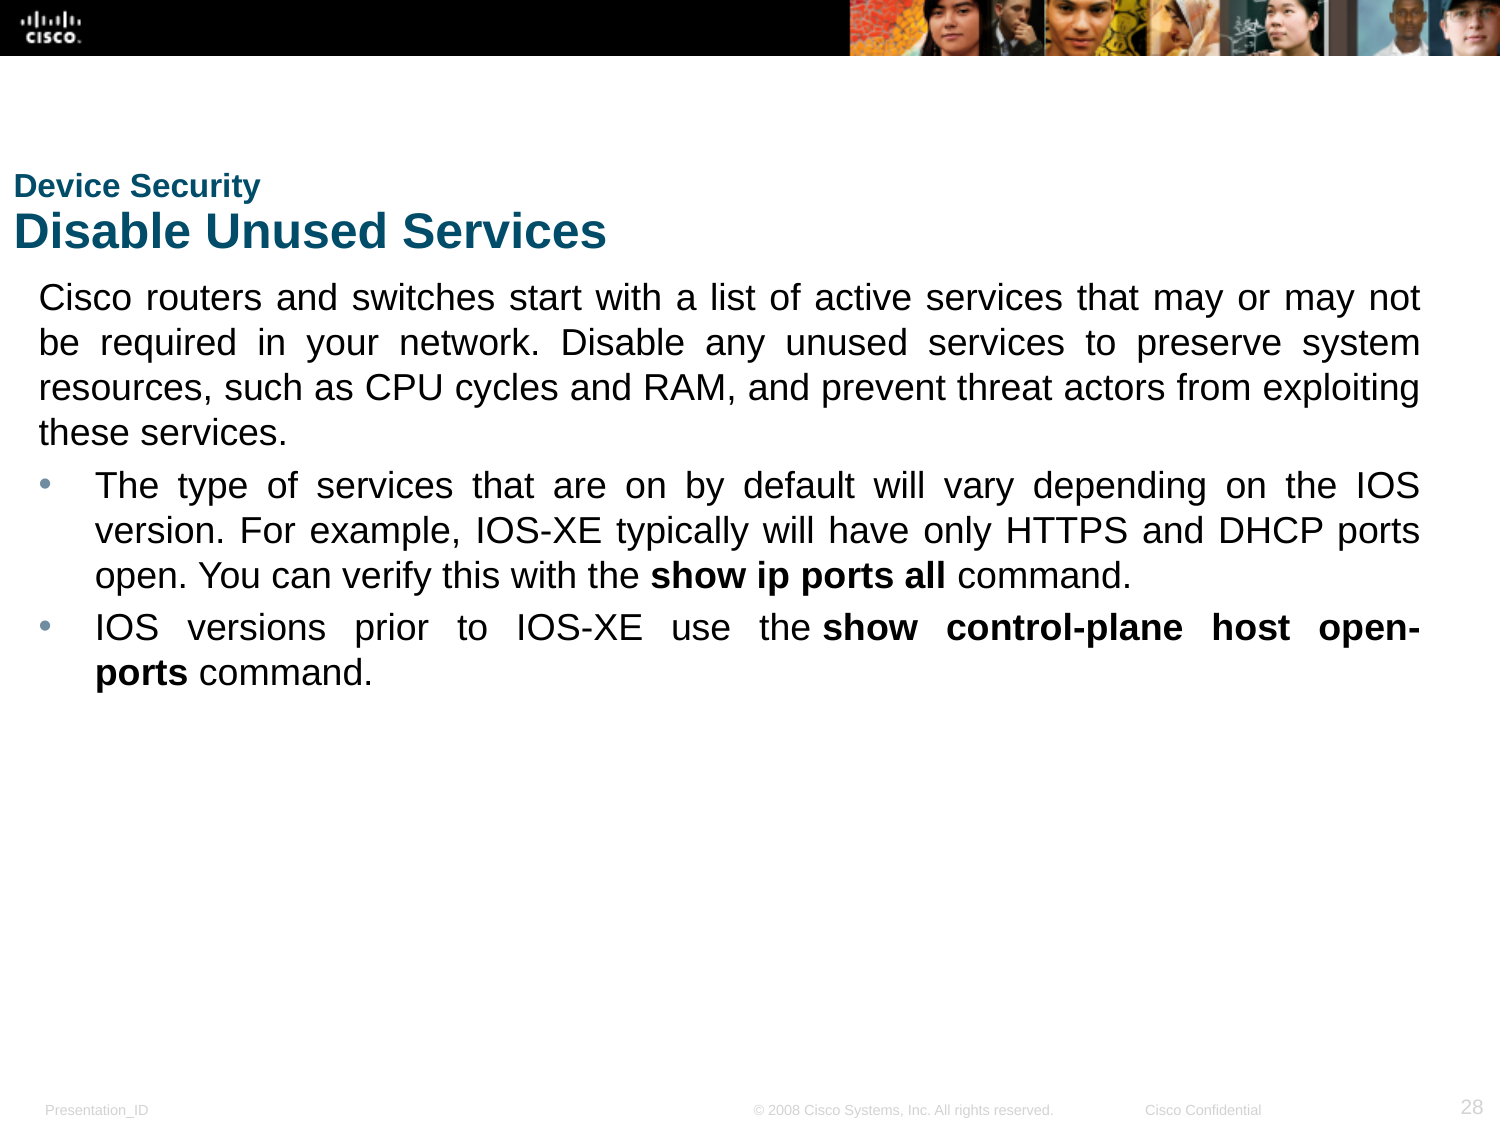

# Device Security Disable Unused Services
Cisco routers and switches start with a list of active services that may or may not be required in your network. Disable any unused services to preserve system resources, such as CPU cycles and RAM, and prevent threat actors from exploiting these services.
The type of services that are on by default will vary depending on the IOS version. For example, IOS-XE typically will have only HTTPS and DHCP ports open. You can verify this with the show ip ports all command.
IOS versions prior to IOS-XE use the show control-plane host open-ports command.